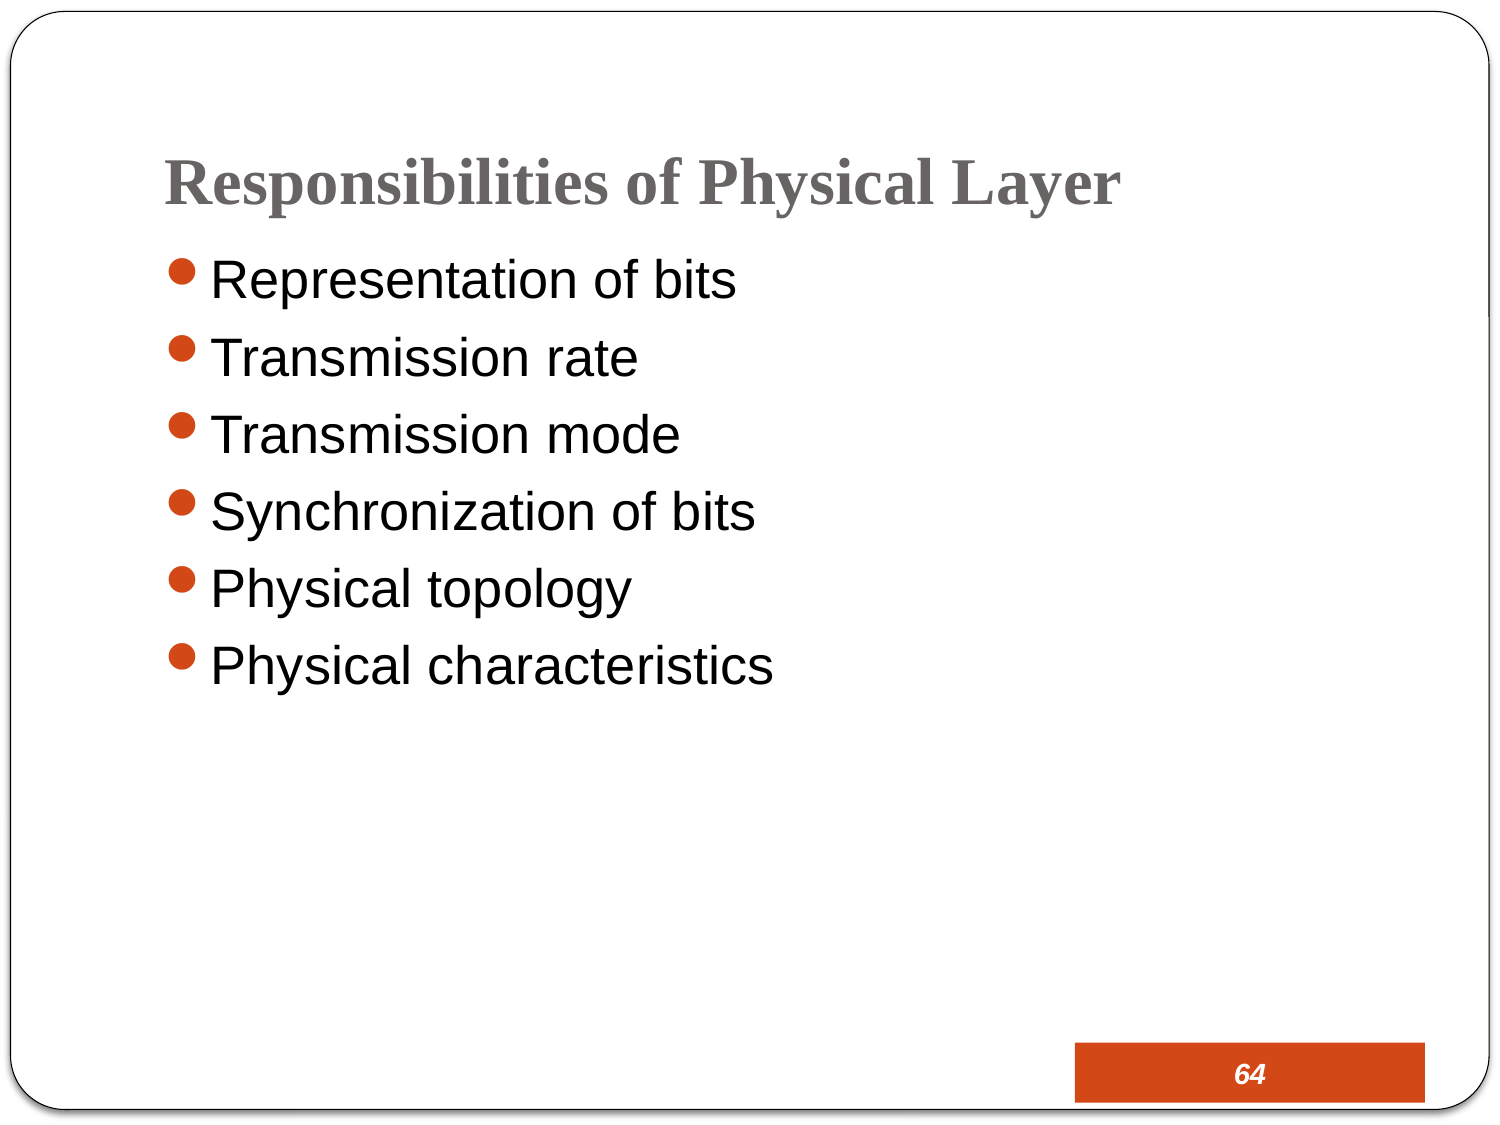

# Responsibilities of Physical Layer
Representation of bits
Transmission rate
Transmission mode
Synchronization of bits
Physical topology
Physical characteristics
64